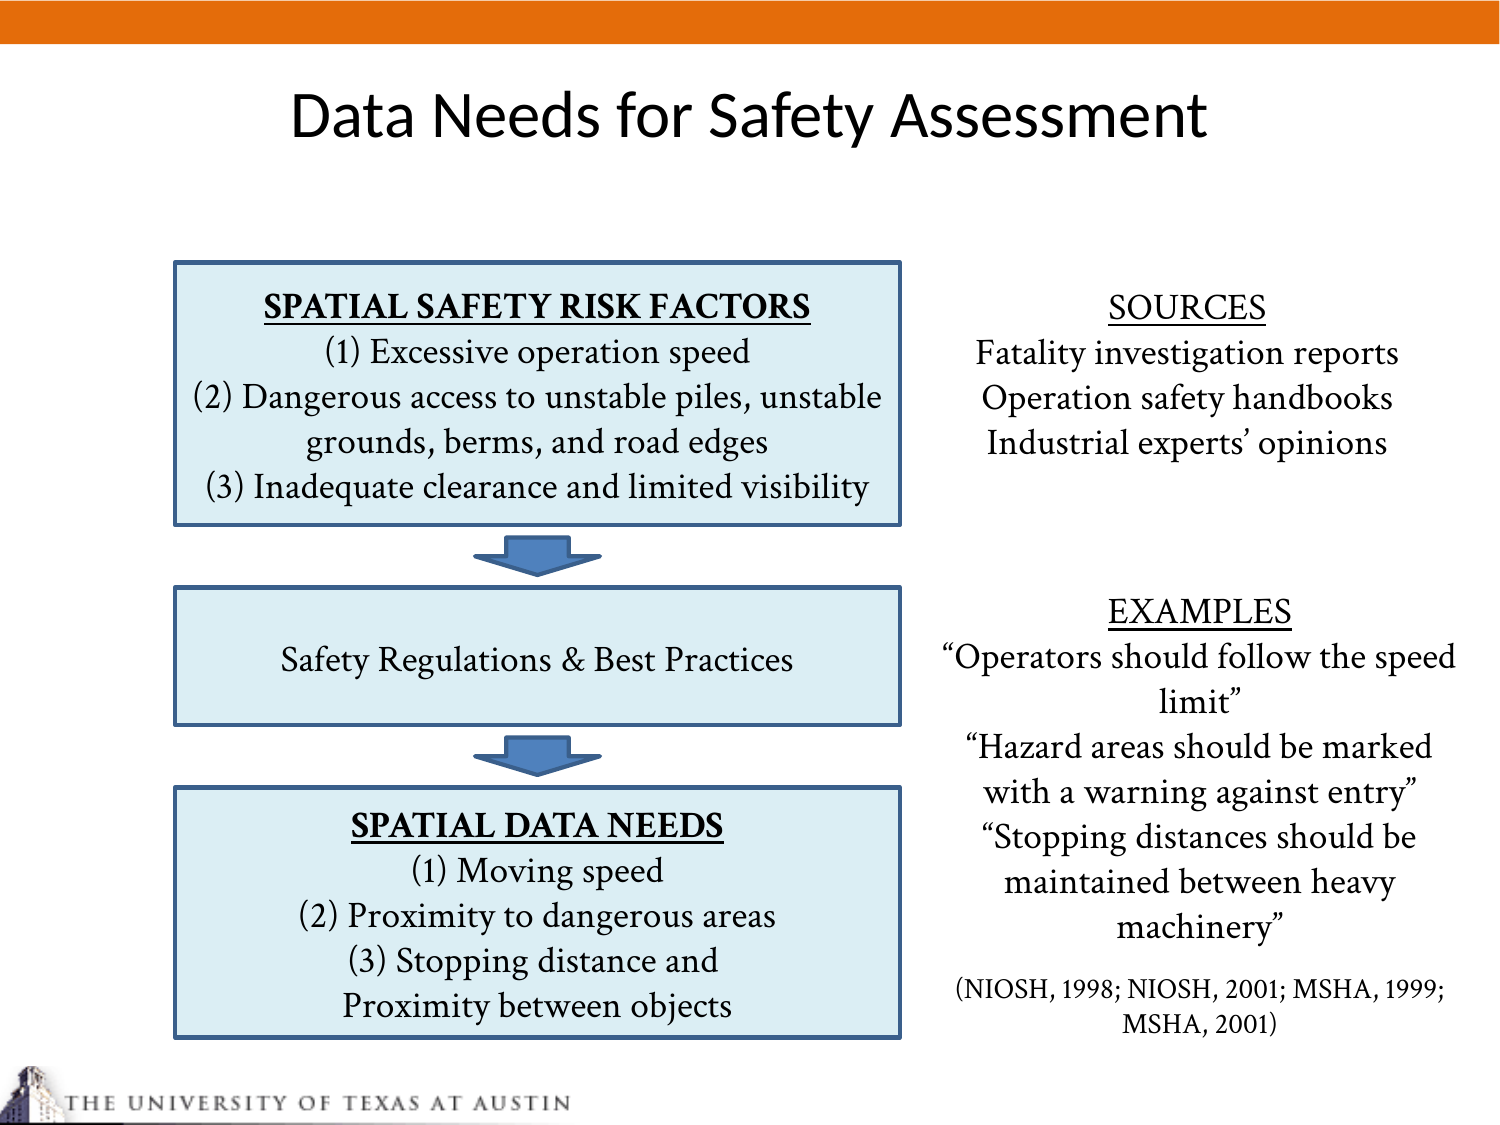

Data Needs for Safety Assessment
SPATIAL SAFETY RISK FACTORS
(1) Excessive operation speed
(2) Dangerous access to unstable piles, unstable grounds, berms, and road edges
(3) Inadequate clearance and limited visibility
SOURCES
Fatality investigation reports
Operation safety handbooks
Industrial experts’ opinions

EXAMPLES
“Operators should follow the speed limit”
“Hazard areas should be marked with a warning against entry”
“Stopping distances should be maintained between heavy machinery”
Safety Regulations & Best Practices

SPATIAL DATA NEEDS
(1) Moving speed
(2) Proximity to dangerous areas
(3) Stopping distance and
Proximity between objects
(NIOSH, 1998; NIOSH, 2001; MSHA, 1999; MSHA, 2001)